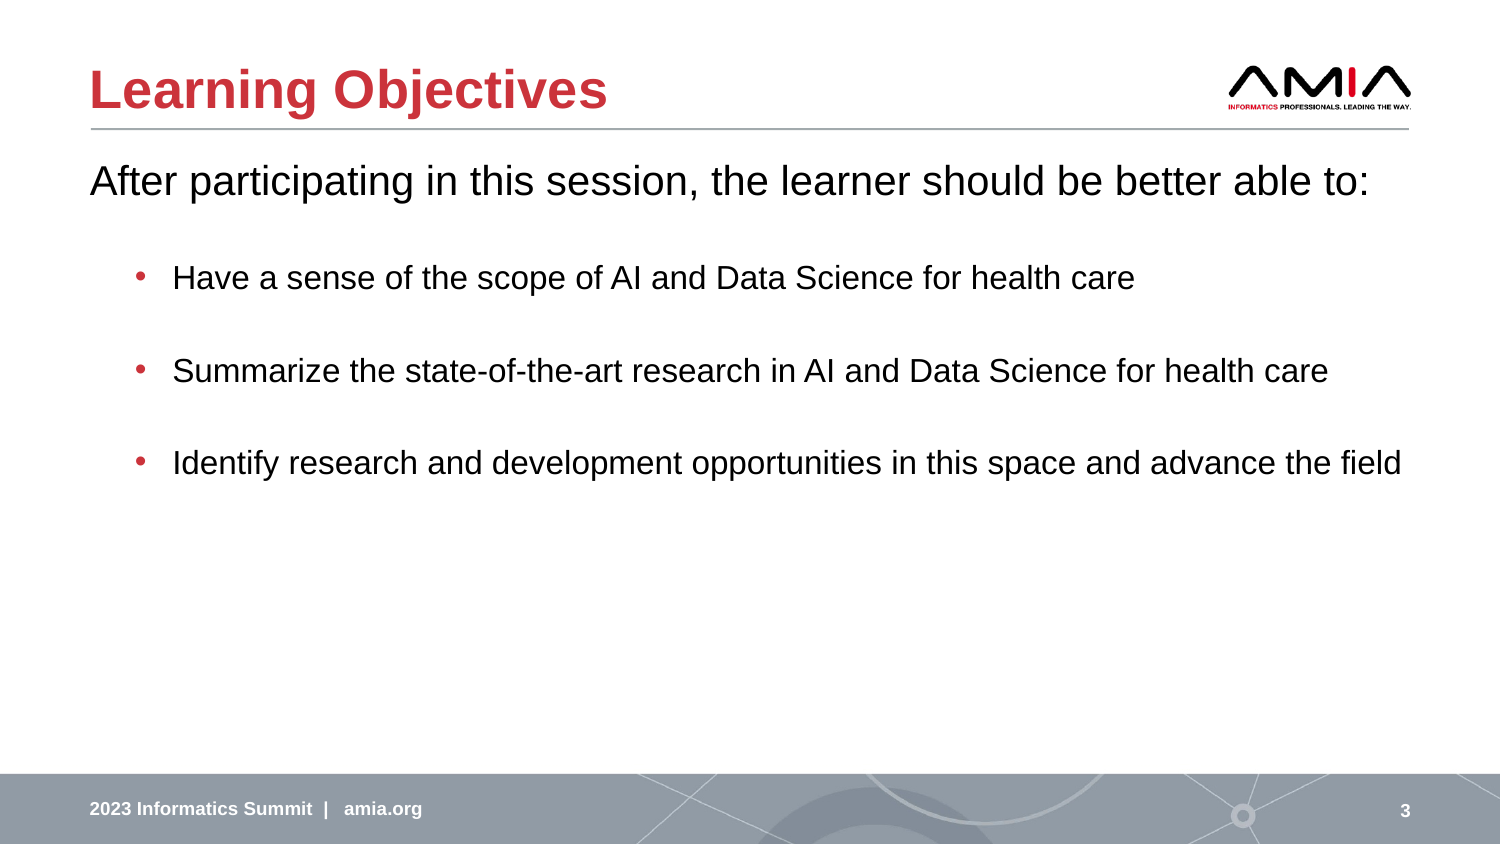

# Learning Objectives
After participating in this session, the learner should be better able to:
Have a sense of the scope of AI and Data Science for health care
Summarize the state-of-the-art research in AI and Data Science for health care
Identify research and development opportunities in this space and advance the field

2023 Informatics Summit  |   amia.org
3